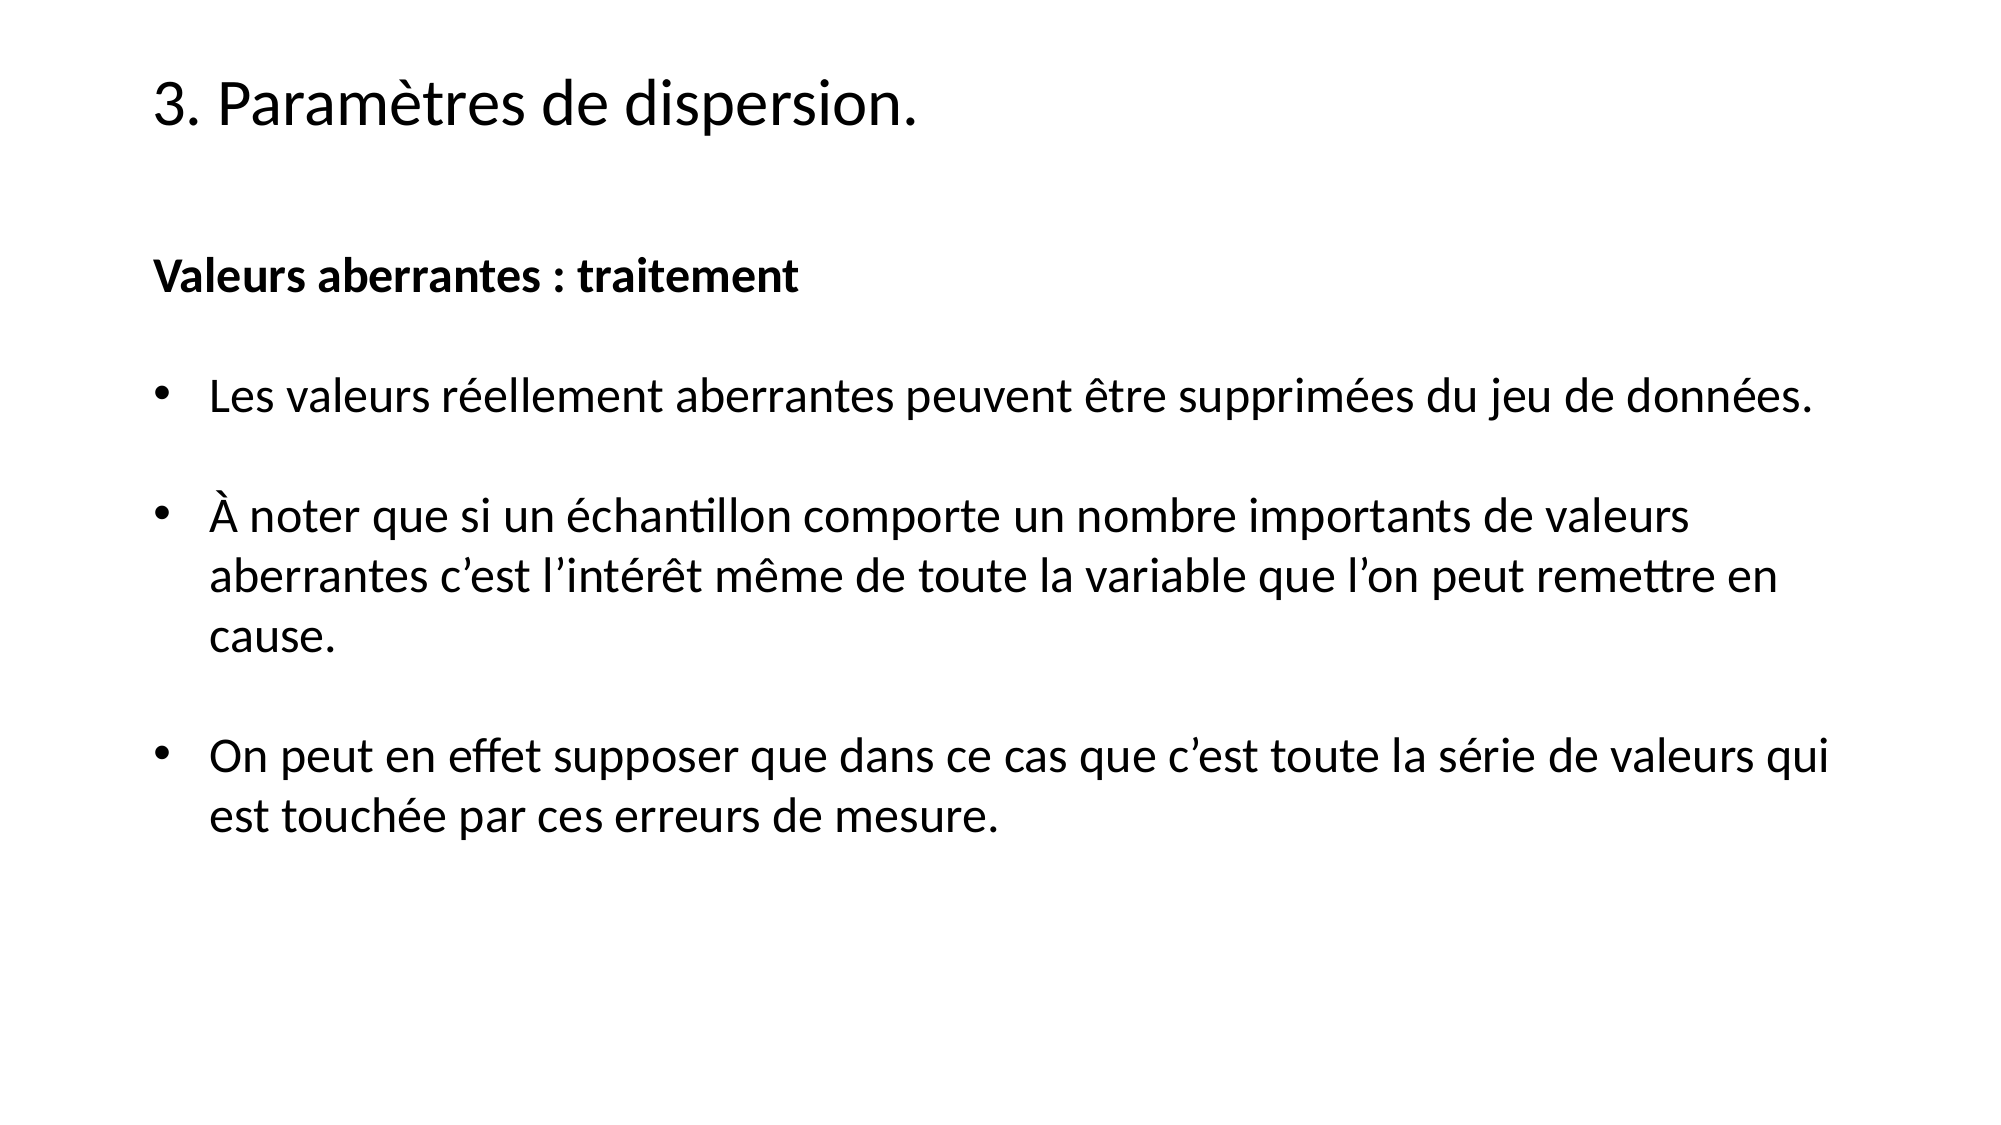

3. Paramètres de dispersion.
Valeurs aberrantes : traitement

Les valeurs réellement aberrantes peuvent être supprimées du jeu de données.

À noter que si un échantillon comporte un nombre importants de valeurs aberrantes c’est l’intérêt même de toute la variable que l’on peut remettre en cause.

On peut en effet supposer que dans ce cas que c’est toute la série de valeurs qui est touchée par ces erreurs de mesure.